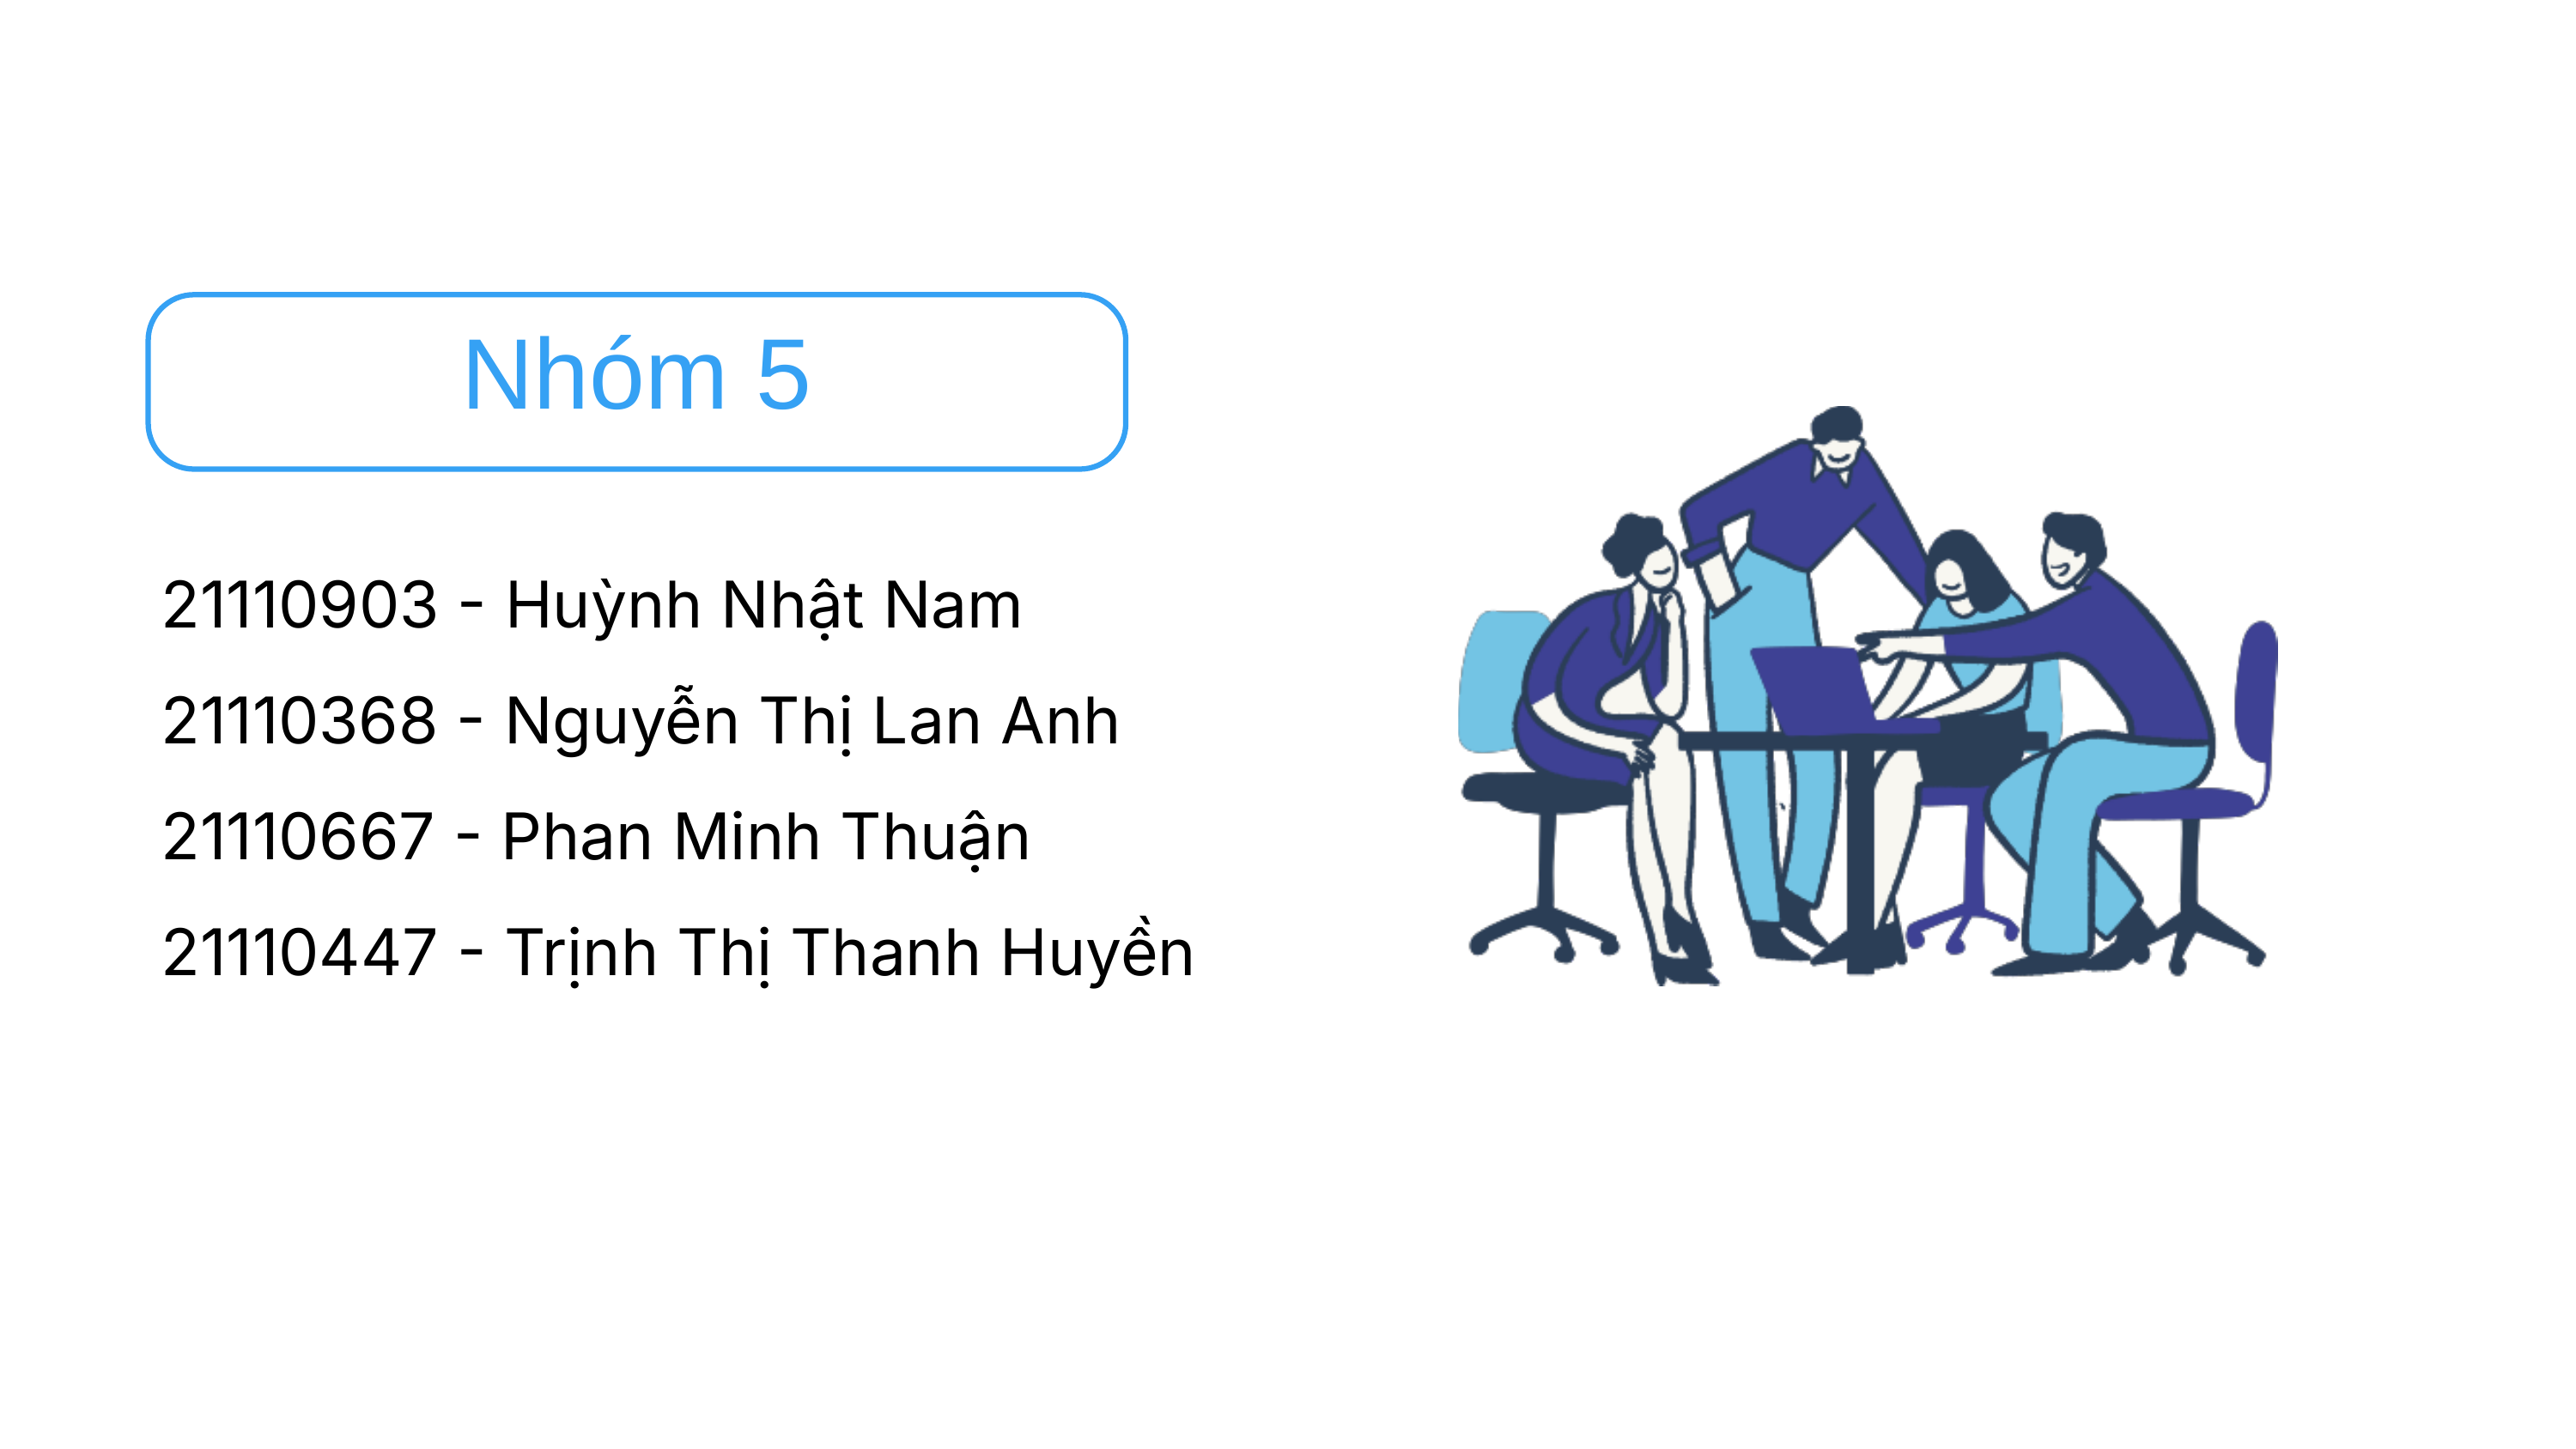

Nhóm 5

21110903 - Huỳnh Nhật Nam
21110368 - Nguyễn Thị Lan Anh
21110667 - Phan Minh Thuận
21110447 - Trịnh Thị Thanh Huyền